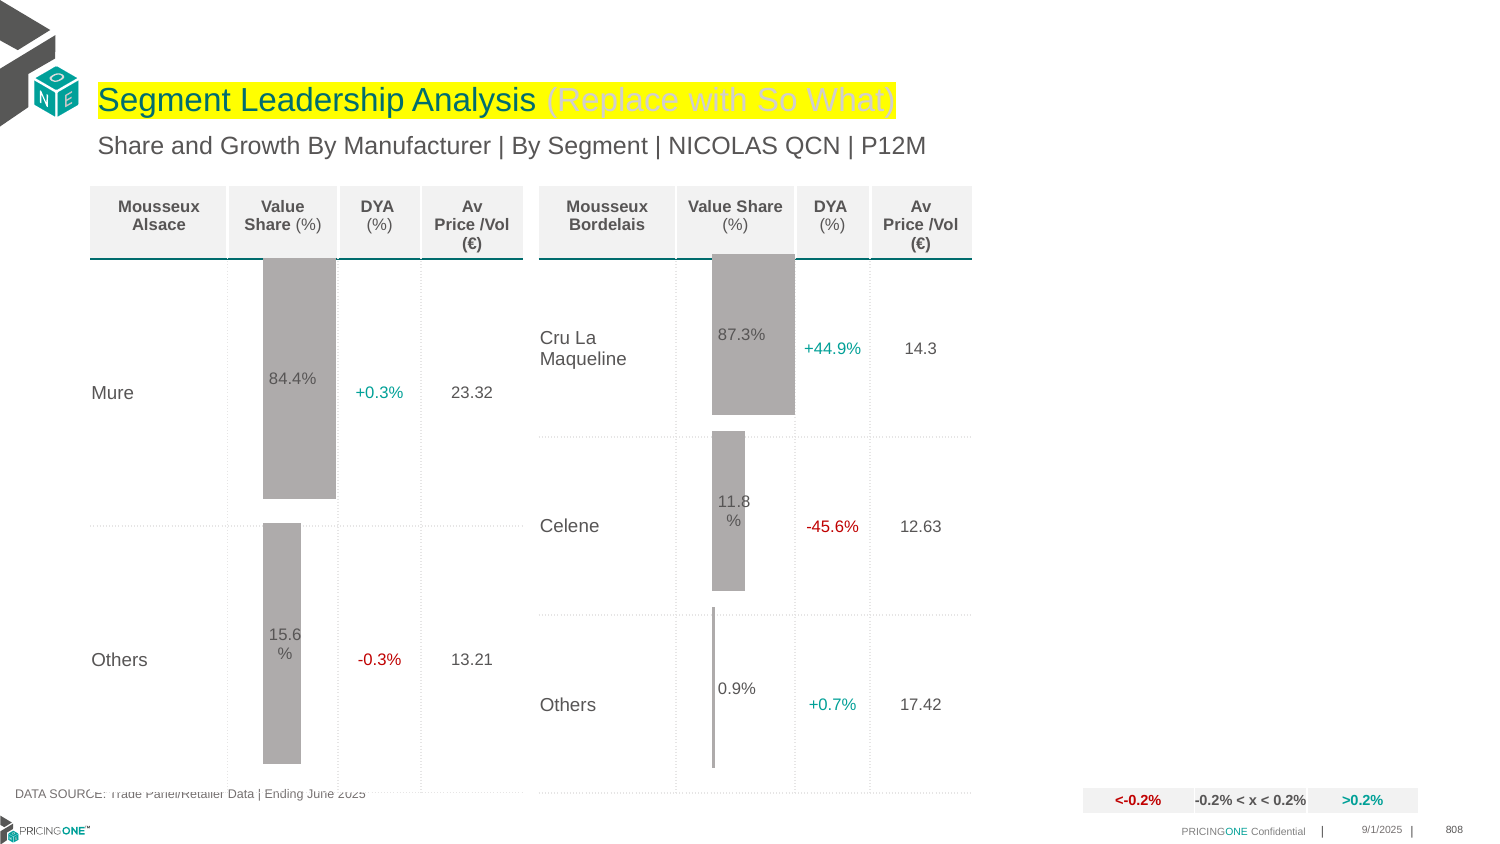

# Segment Leadership Analysis (Replace with So What)
Share and Growth By Manufacturer | By Segment | NICOLAS QCN | P12M
| Mousseux Alsace | Value Share (%) | DYA (%) | Av Price /Vol (€) |
| --- | --- | --- | --- |
| Mure |  | +0.3% | 23.32 |
| Others |  | -0.3% | 13.21 |
| Mousseux Bordelais | Value Share (%) | DYA (%) | Av Price /Vol (€) |
| --- | --- | --- | --- |
| Cru La Maqueline |  | +44.9% | 14.3 |
| Celene |  | -45.6% | 12.63 |
| Others |  | +0.7% | 17.42 |

### Chart

| Category | Mousseux Bordelais | NICOLAS QCN |
|---|---|
|  | 0.8727912163321324 |

### Chart

| Category | Mousseux Alsace | NICOLAS QCN |
|---|---|
|  | 0.8438081717842167 |
DATA SOURCE: Trade Panel/Retailer Data | Ending June 2025
| <-0.2% | -0.2% < x < 0.2% | >0.2% |
| --- | --- | --- |

9/1/2025
808